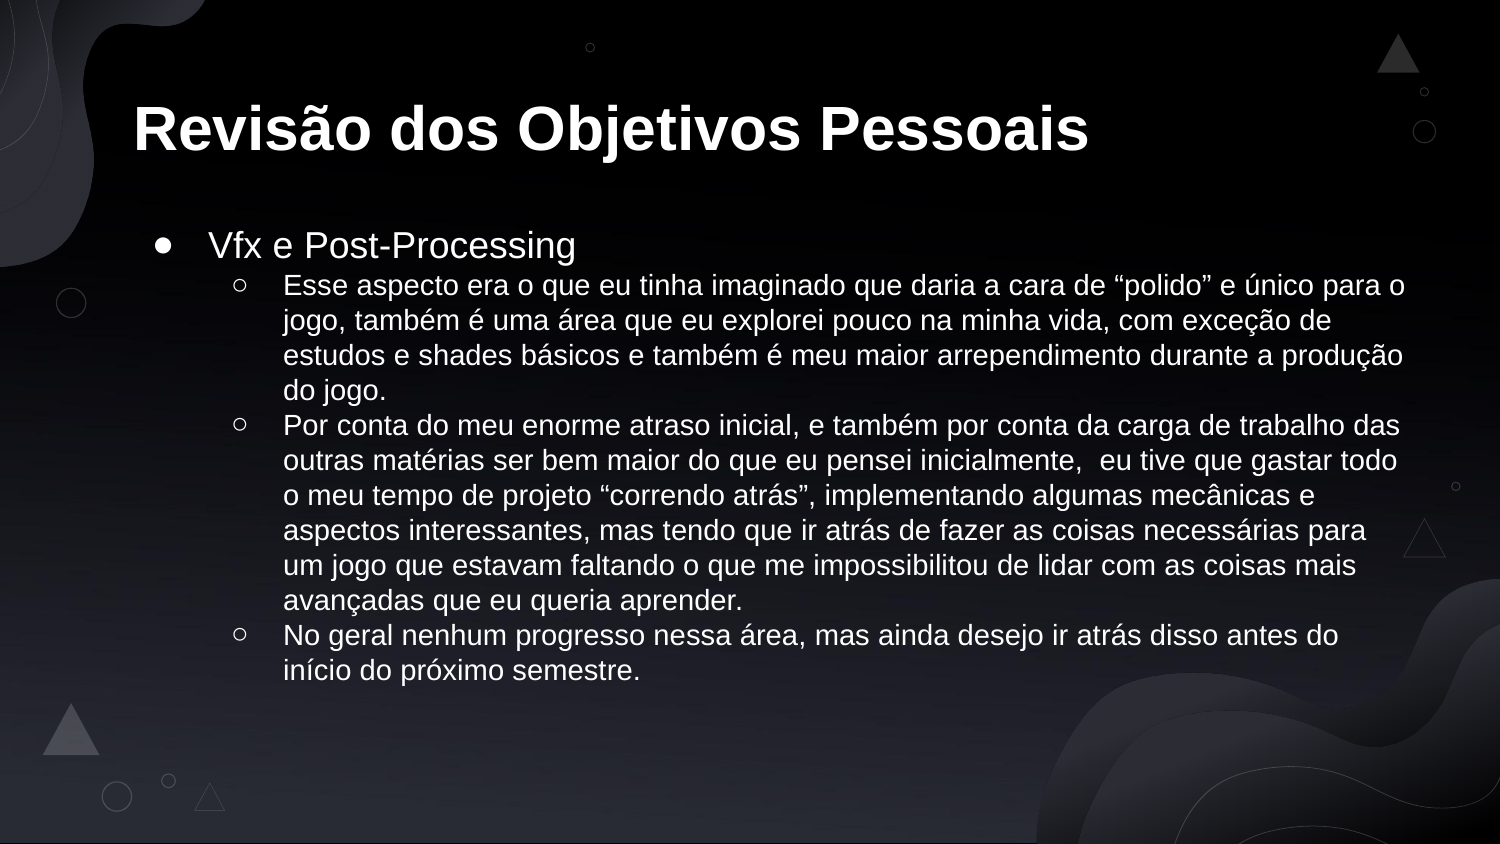

# Revisão dos Objetivos Pessoais
Vfx e Post-Processing
Esse aspecto era o que eu tinha imaginado que daria a cara de “polido” e único para o jogo, também é uma área que eu explorei pouco na minha vida, com exceção de estudos e shades básicos e também é meu maior arrependimento durante a produção do jogo.
Por conta do meu enorme atraso inicial, e também por conta da carga de trabalho das outras matérias ser bem maior do que eu pensei inicialmente,  eu tive que gastar todo o meu tempo de projeto “correndo atrás”, implementando algumas mecânicas e aspectos interessantes, mas tendo que ir atrás de fazer as coisas necessárias para um jogo que estavam faltando o que me impossibilitou de lidar com as coisas mais avançadas que eu queria aprender.
No geral nenhum progresso nessa área, mas ainda desejo ir atrás disso antes do início do próximo semestre.